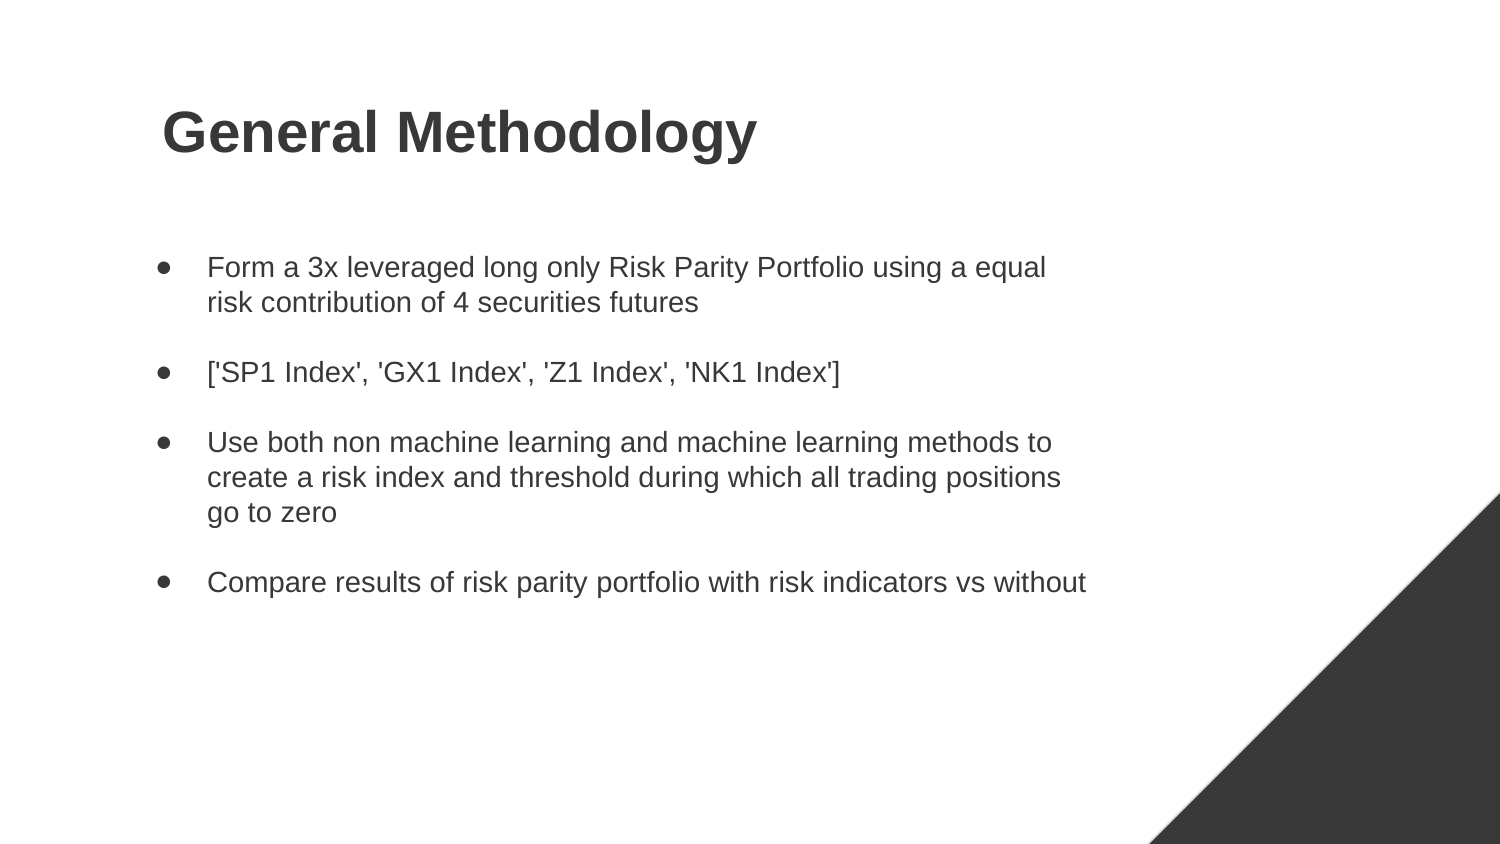

# General Methodology
Form a 3x leveraged long only Risk Parity Portfolio using a equal risk contribution of 4 securities futures

['SP1 Index', 'GX1 Index', 'Z1 Index', 'NK1 Index']

Use both non machine learning and machine learning methods to create a risk index and threshold during which all trading positions go to zero

Compare results of risk parity portfolio with risk indicators vs without